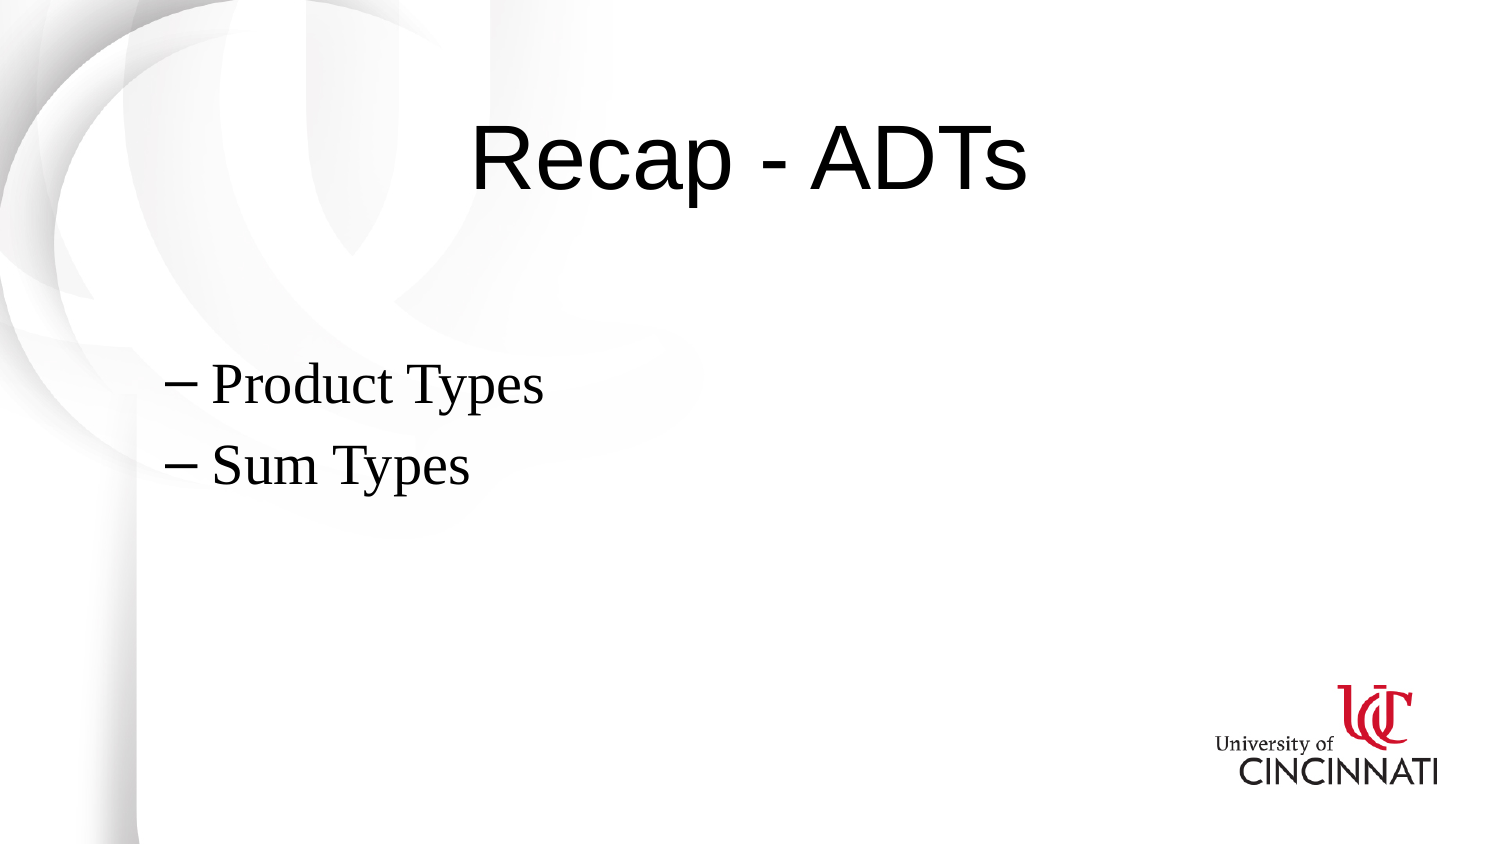

# Recap - ADTs

Product Types
Sum Types